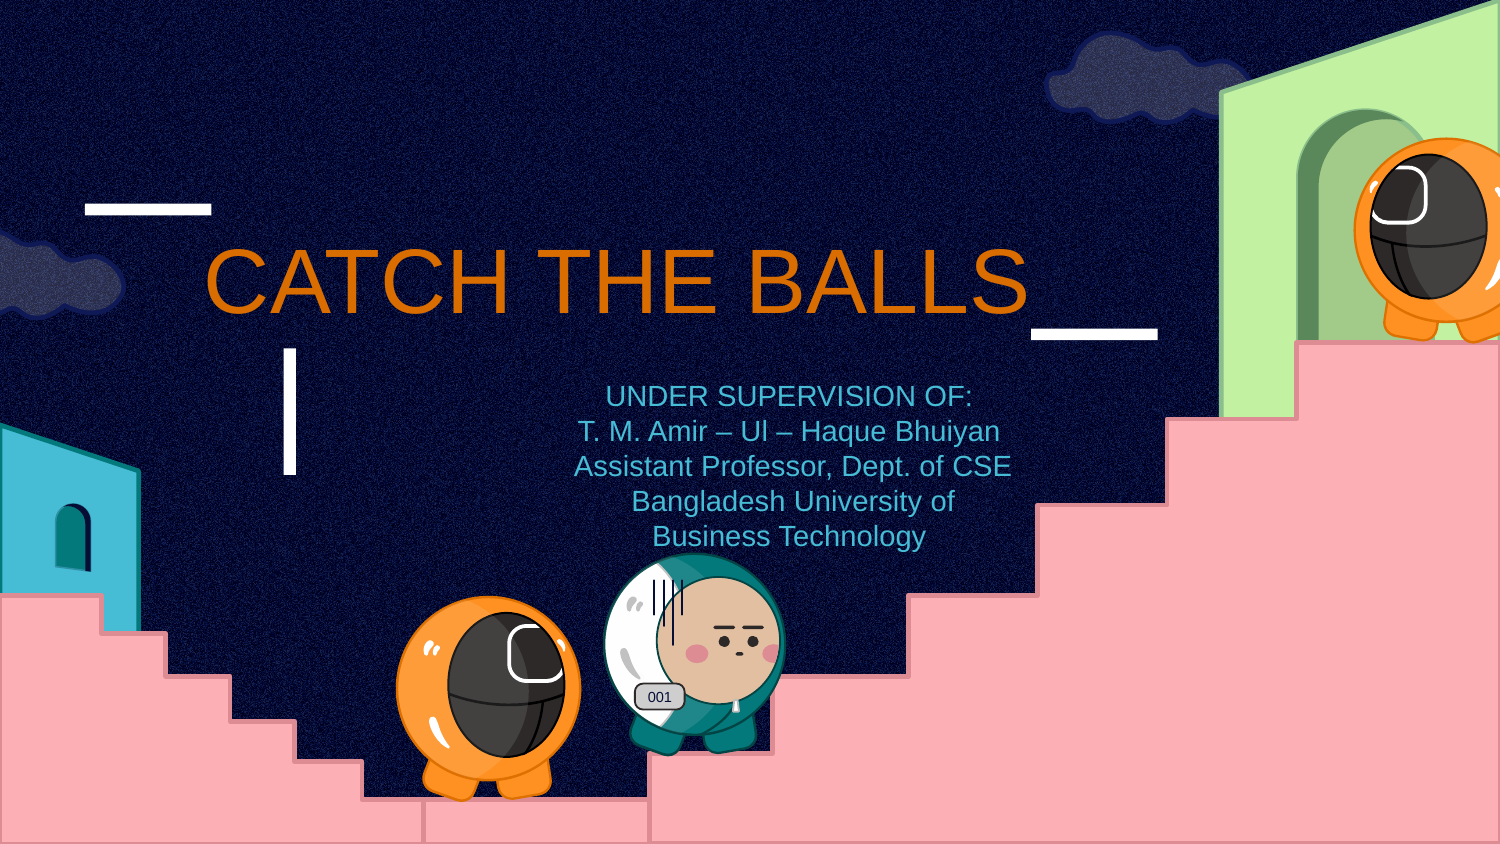

# CATCH THE BALLS

UNDER SUPERVISION OF:
T. M. Amir – Ul – Haque Bhuiyan
Assistant Professor, Dept. of CSE Bangladesh University of Business Technology

001